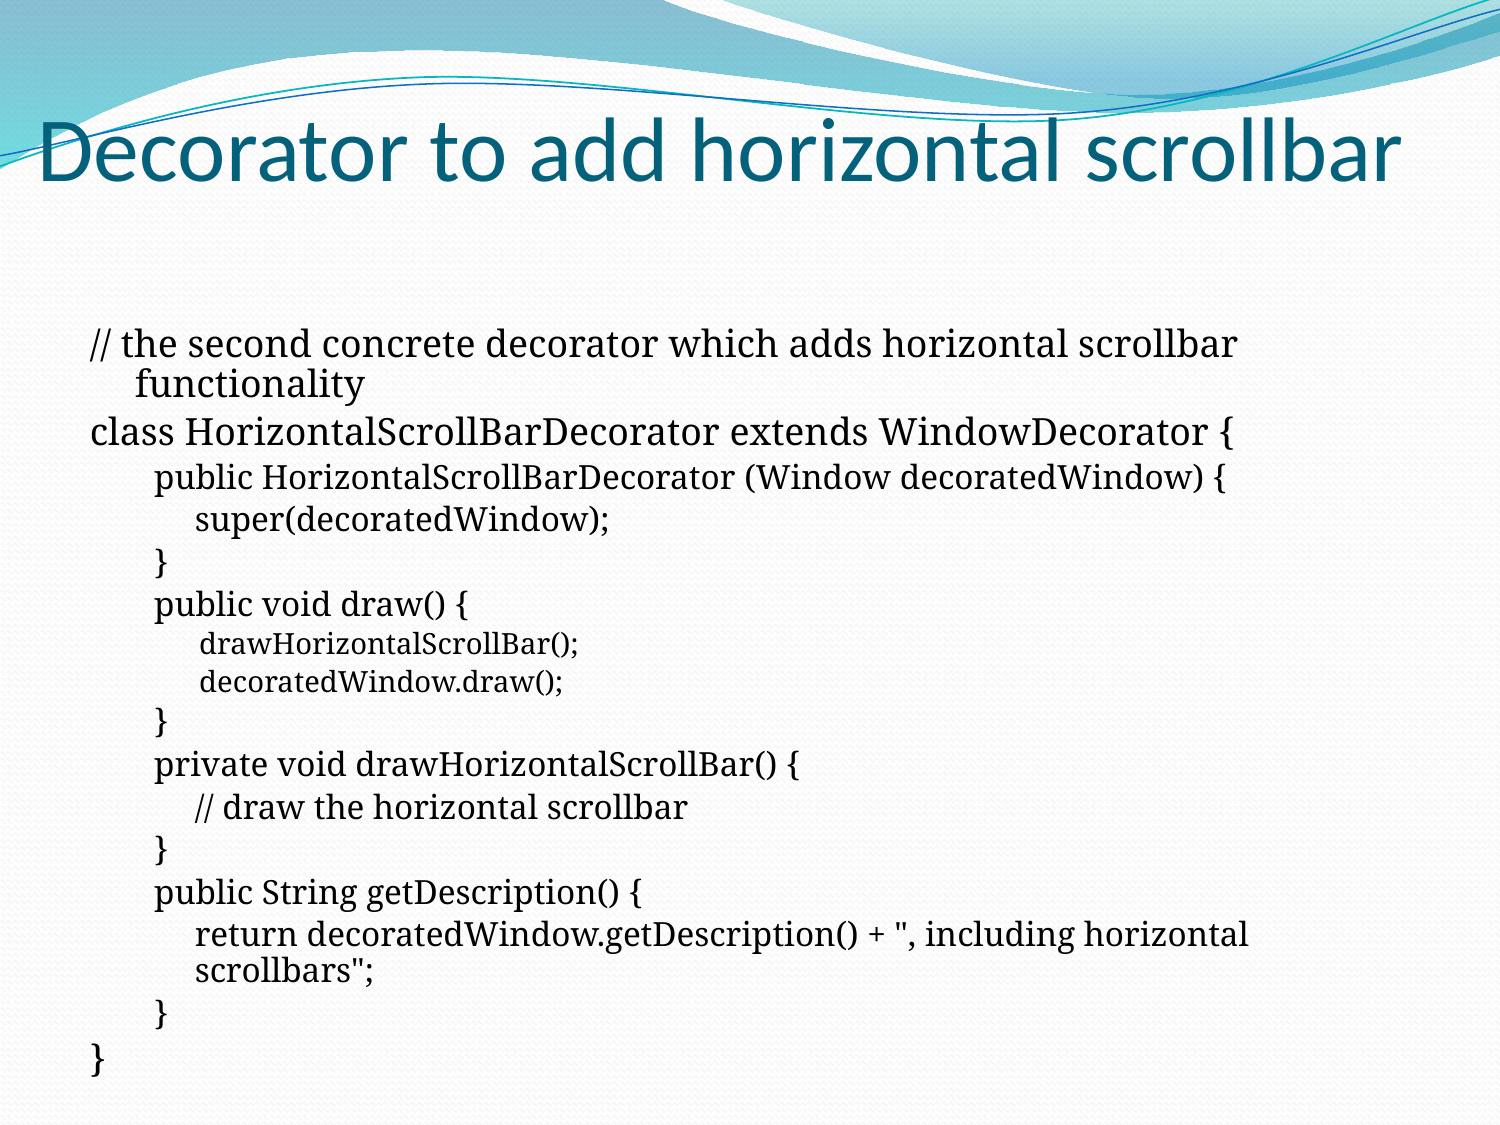

# Decorator to add horizontal scrollbar
// the second concrete decorator which adds horizontal scrollbar functionality
class HorizontalScrollBarDecorator extends WindowDecorator {
public HorizontalScrollBarDecorator (Window decoratedWindow) {
	super(decoratedWindow);
}
public void draw() {
drawHorizontalScrollBar();
decoratedWindow.draw();
}
private void drawHorizontalScrollBar() {
	// draw the horizontal scrollbar
}
public String getDescription() {
	return decoratedWindow.getDescription() + ", including horizontal scrollbars";
}
}